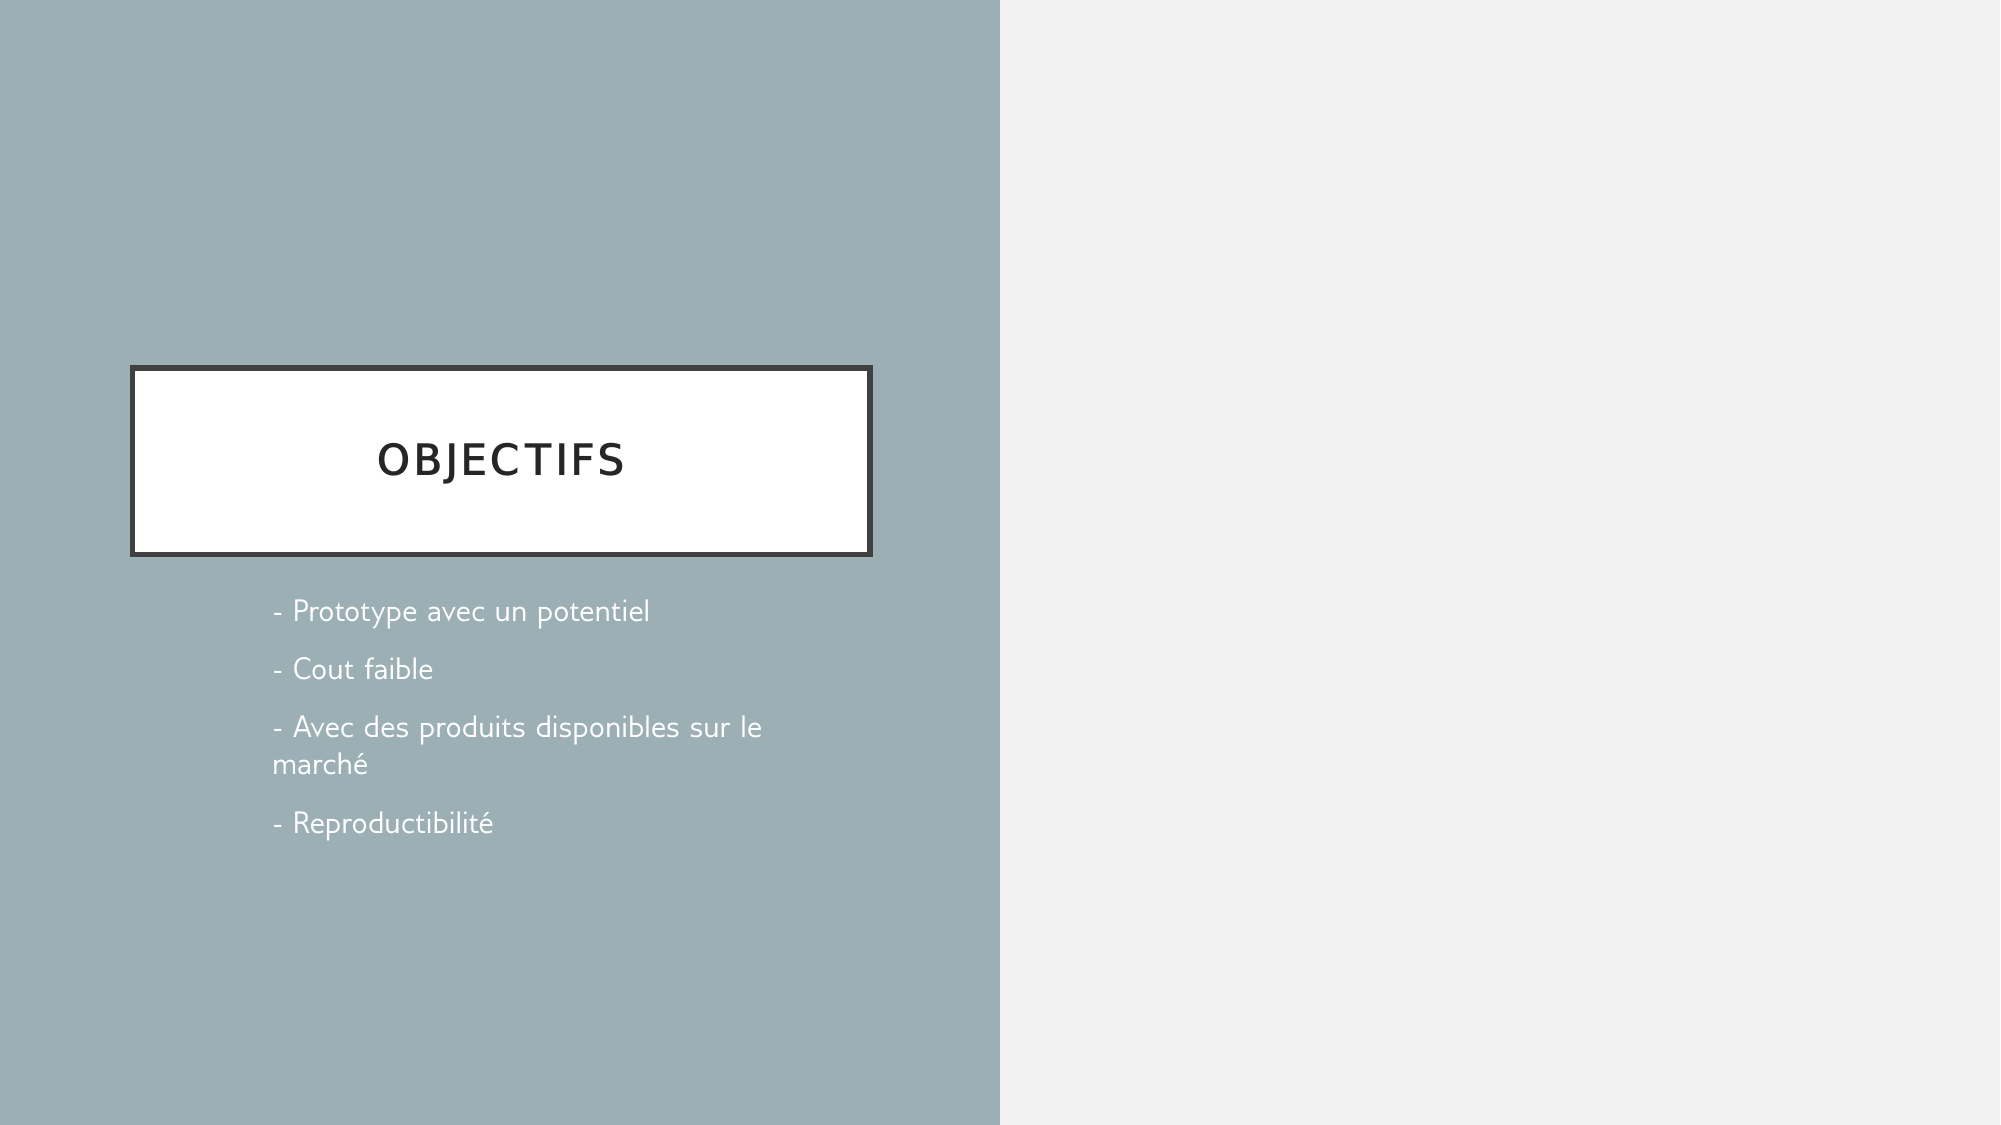

# Objectifs
- Prototype avec un potentiel
- Cout faible
- Avec des produits disponibles sur le marché
- Reproductibilité